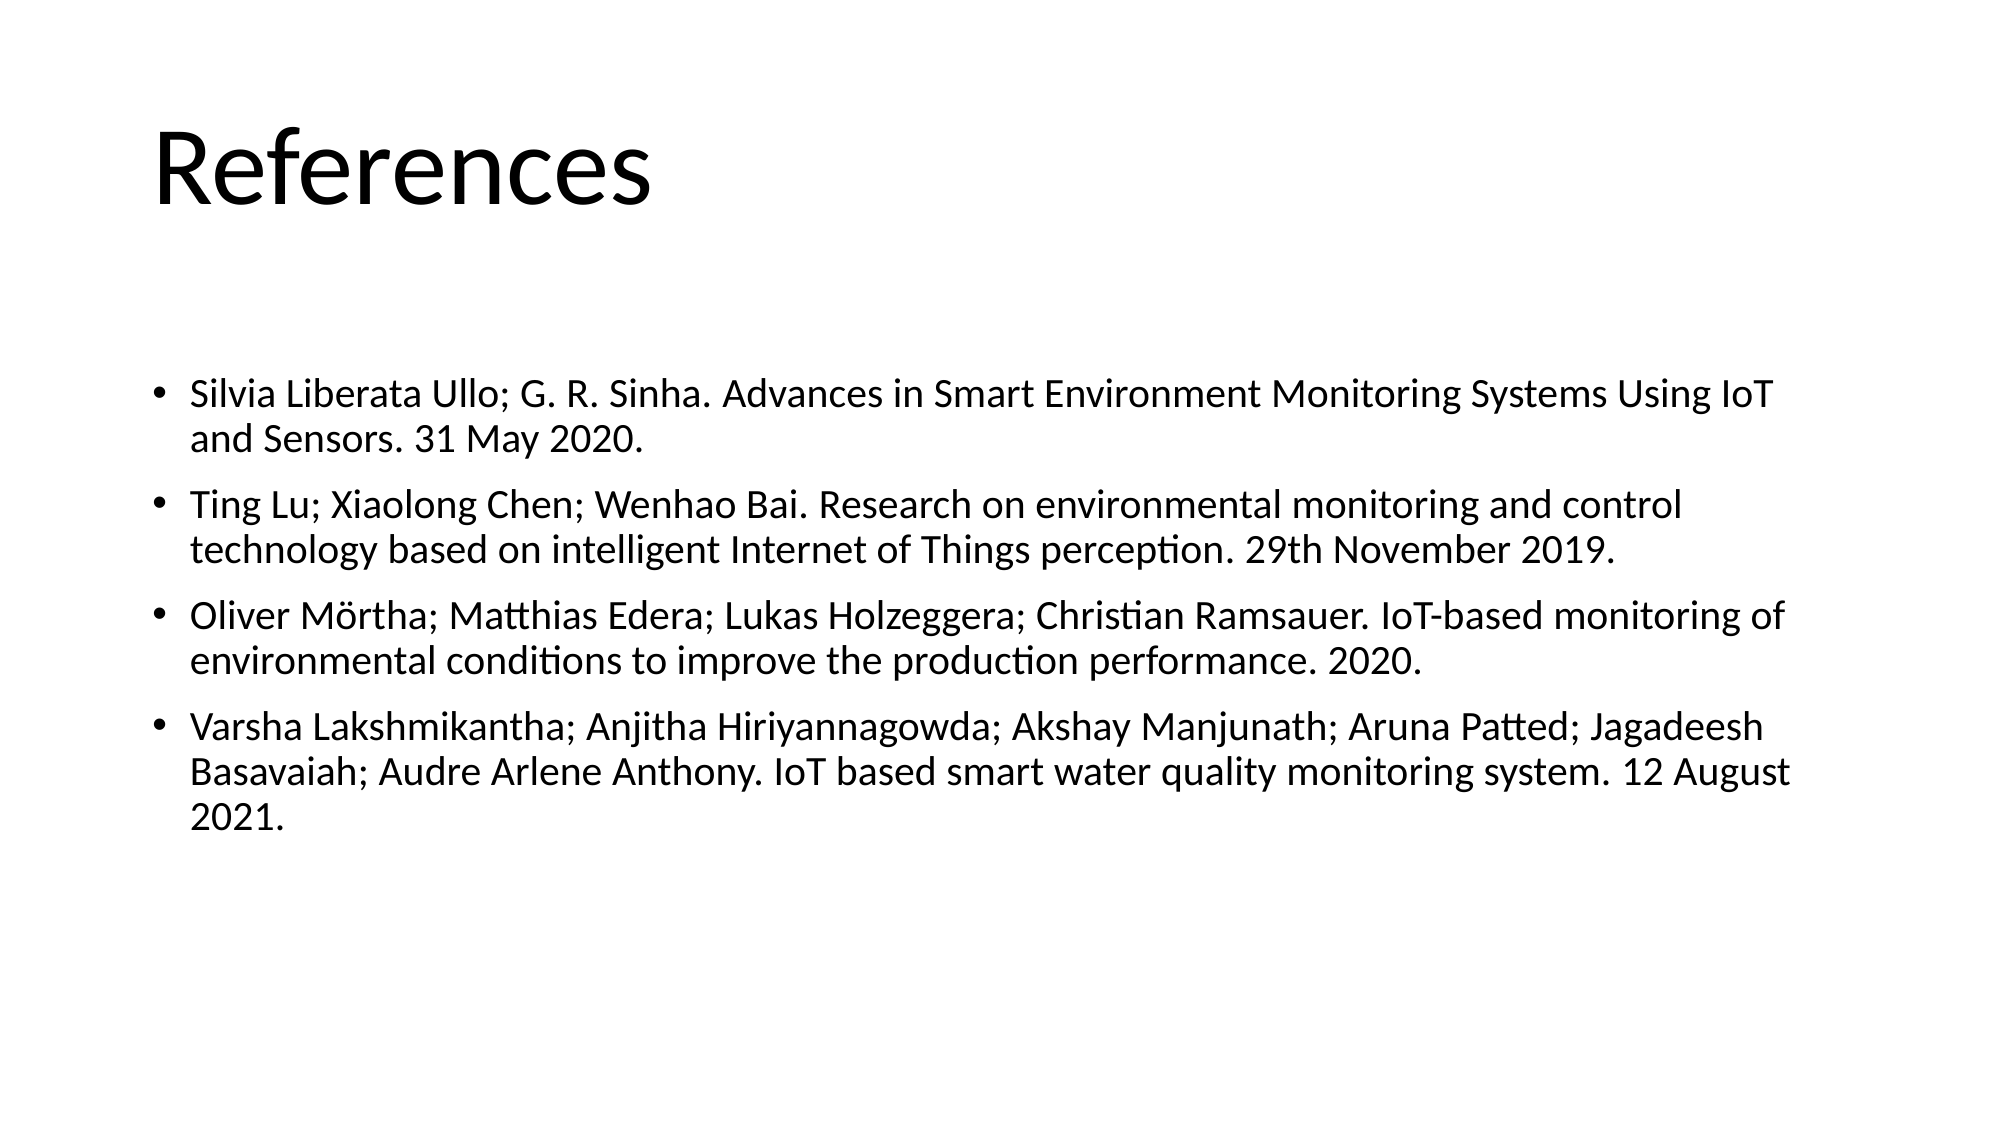

# References
Silvia Liberata Ullo; G. R. Sinha. Advances in Smart Environment Monitoring Systems Using IoT and Sensors. 31 May 2020.
Ting Lu; Xiaolong Chen; Wenhao Bai. Research on environmental monitoring and control technology based on intelligent Internet of Things perception. 29th November 2019.
Oliver Mörtha; Matthias Edera; Lukas Holzeggera; Christian Ramsauer. IoT-based monitoring of environmental conditions to improve the production performance. 2020.
Varsha Lakshmikantha; Anjitha Hiriyannagowda; Akshay Manjunath; Aruna Patted; Jagadeesh Basavaiah; Audre Arlene Anthony. IoT based smart water quality monitoring system. 12 August 2021.